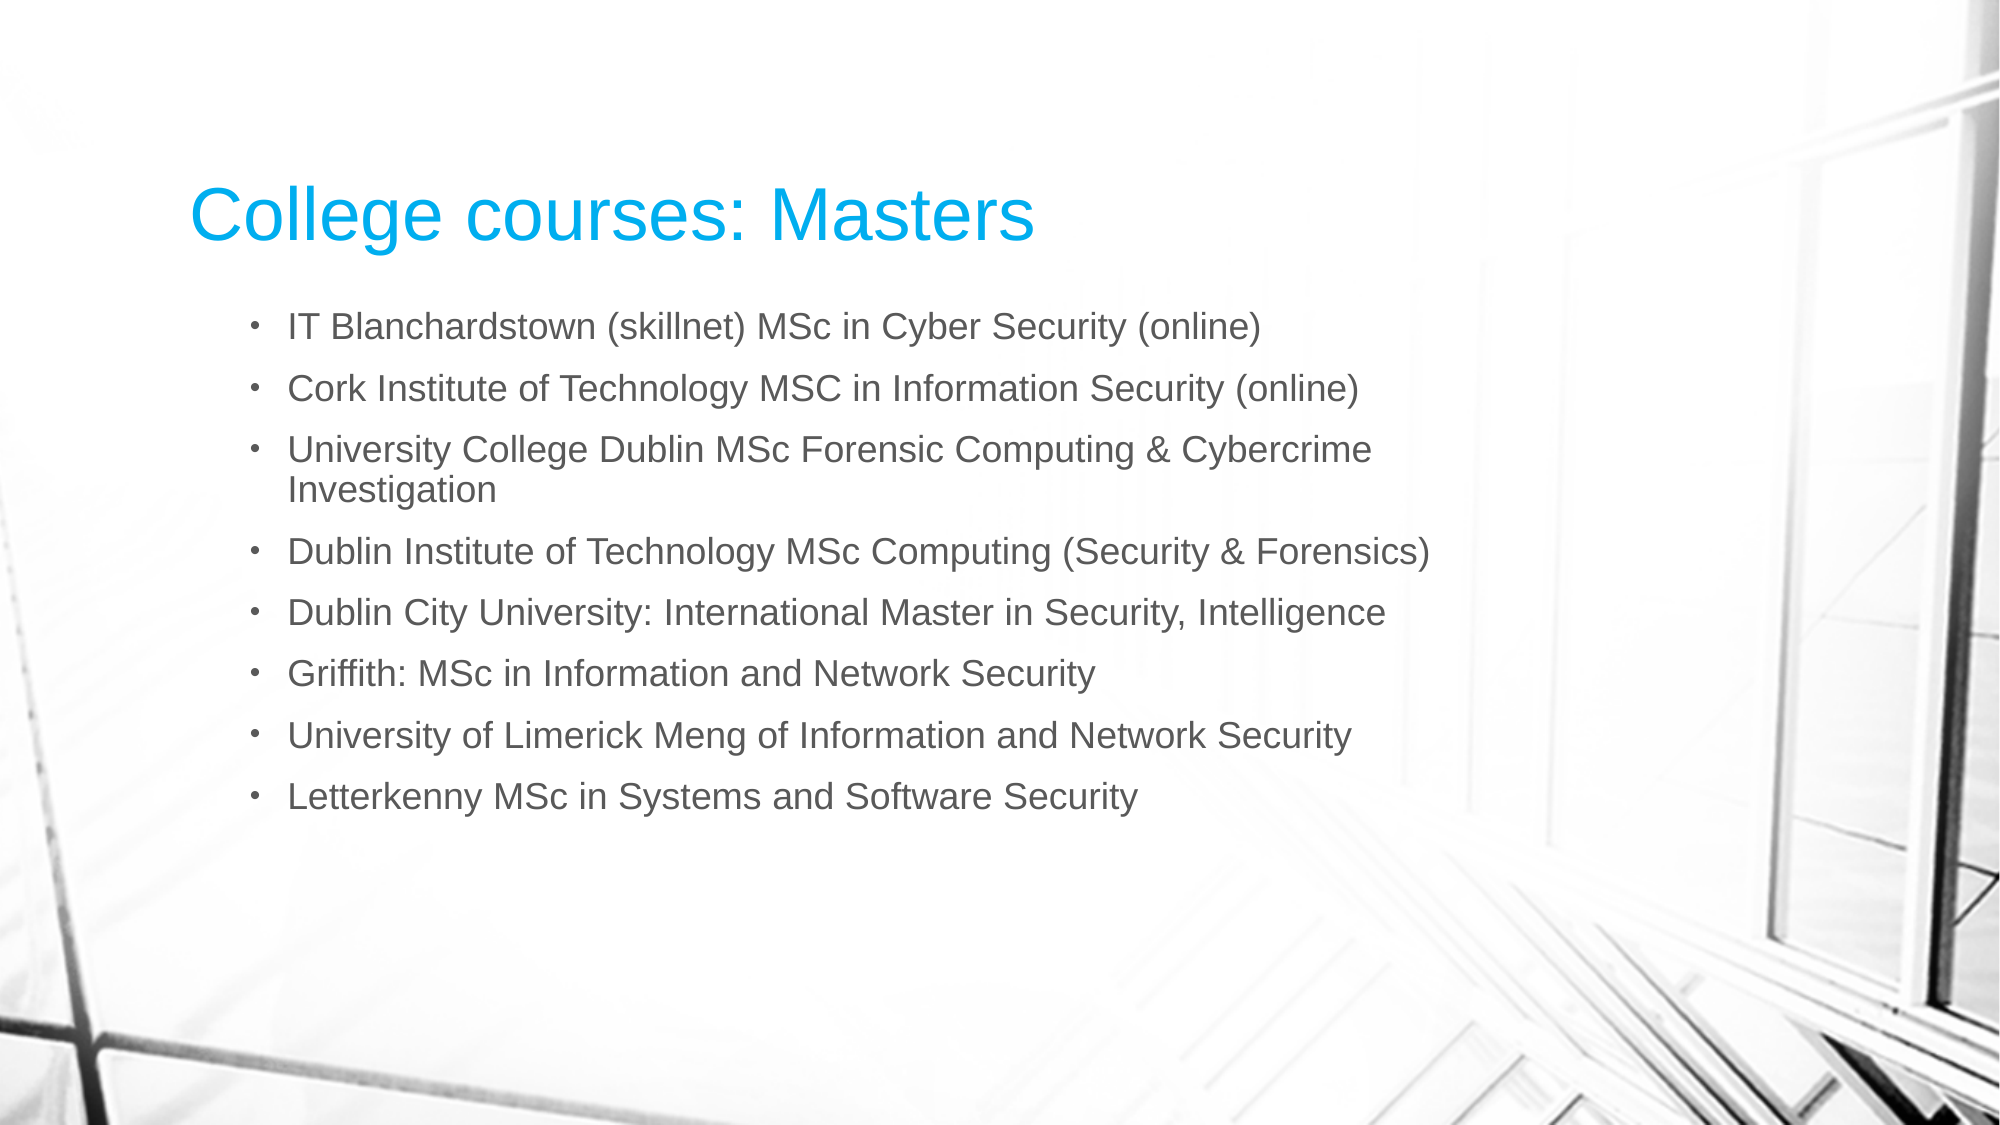

# College courses: Masters
IT Blanchardstown (skillnet) MSc in Cyber Security (online)
Cork Institute of Technology MSC in Information Security (online)
University College Dublin MSc Forensic Computing & Cybercrime Investigation
Dublin Institute of Technology MSc Computing (Security & Forensics)
Dublin City University: International Master in Security, Intelligence
Griffith: MSc in Information and Network Security
University of Limerick Meng of Information and Network Security
Letterkenny MSc in Systems and Software Security